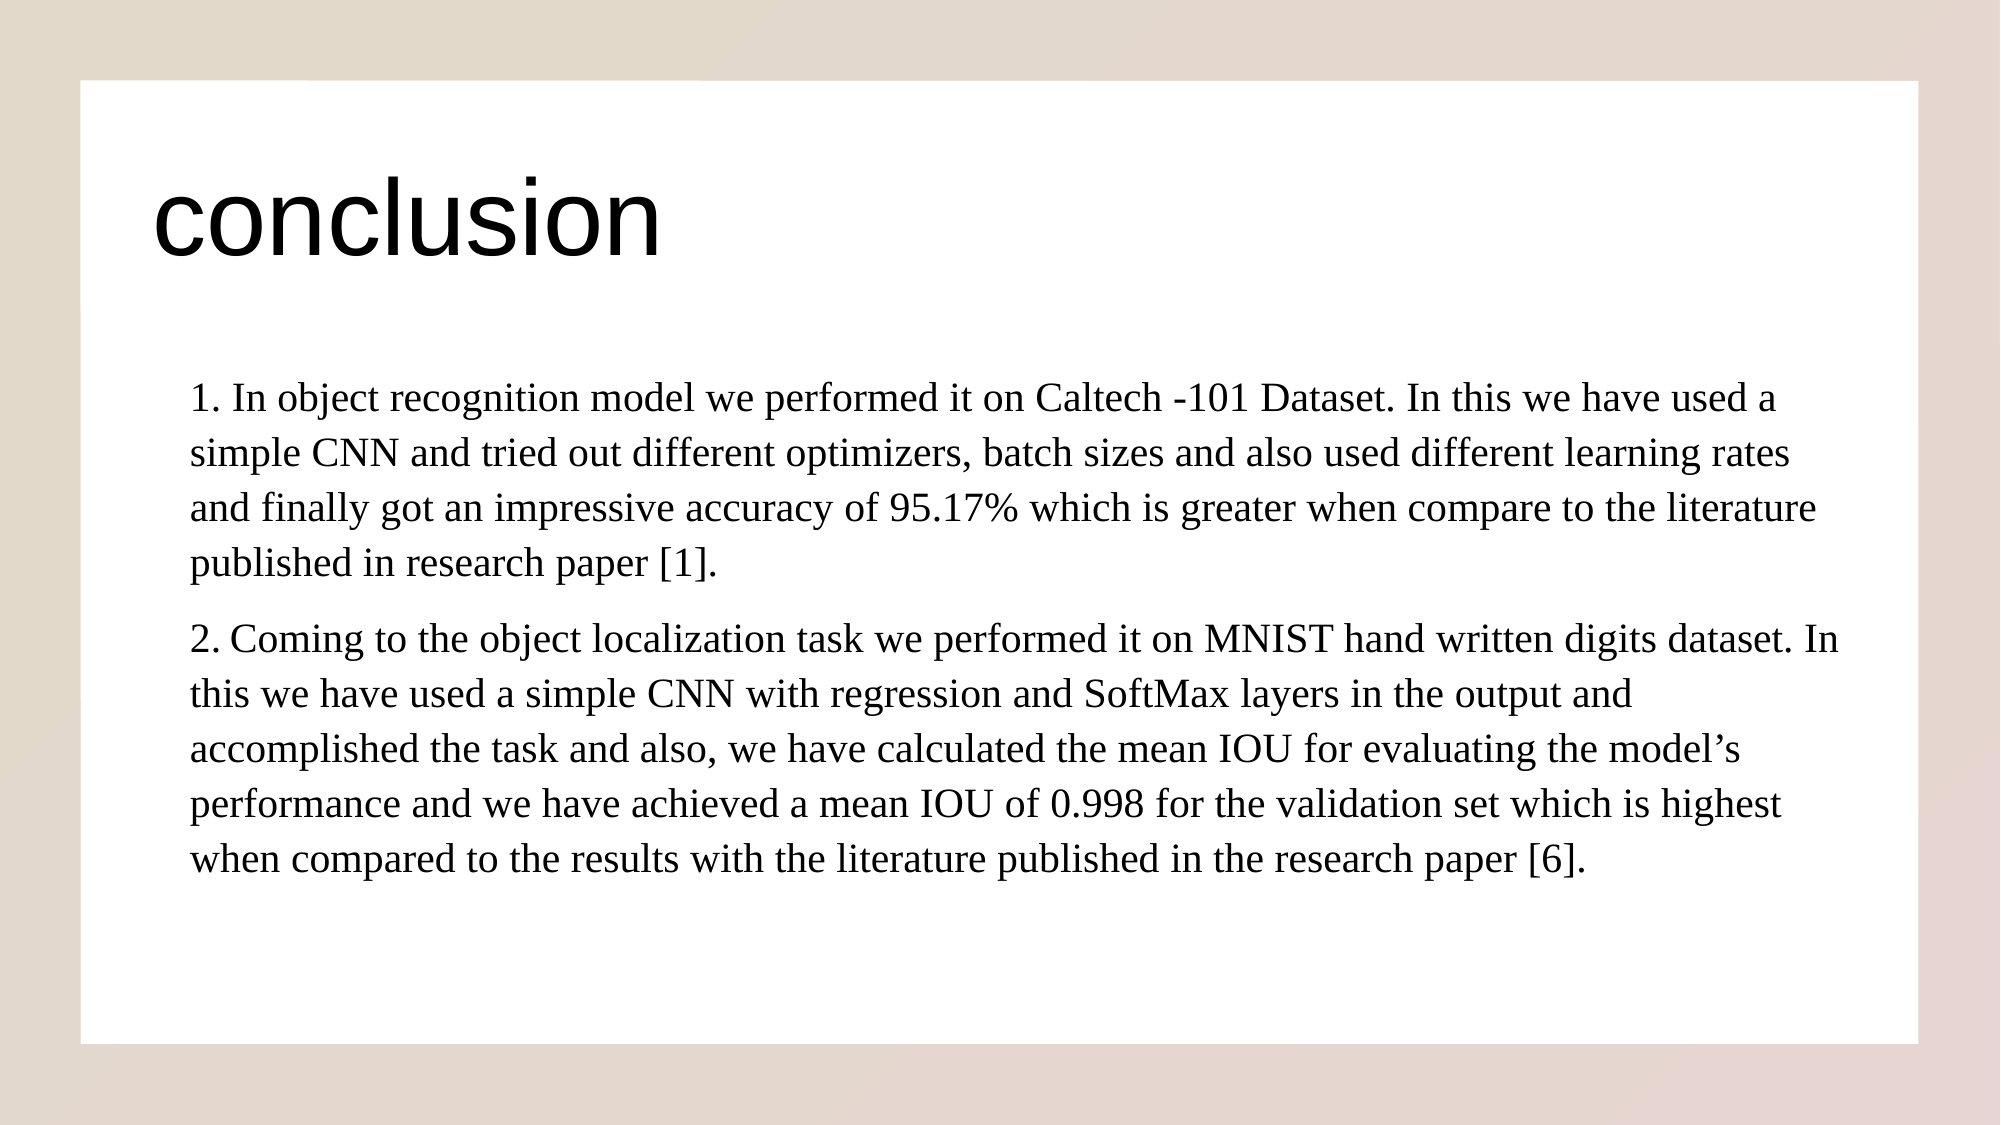

# conclusion
1. In object recognition model we performed it on Caltech -101 Dataset. In this we have used a simple CNN and tried out different optimizers, batch sizes and also used different learning rates and finally got an impressive accuracy of 95.17% which is greater when compare to the literature published in research paper [1].
2. Coming to the object localization task we performed it on MNIST hand written digits dataset. In this we have used a simple CNN with regression and SoftMax layers in the output and accomplished the task and also, we have calculated the mean IOU for evaluating the model’s performance and we have achieved a mean IOU of 0.998 for the validation set which is highest when compared to the results with the literature published in the research paper [6].